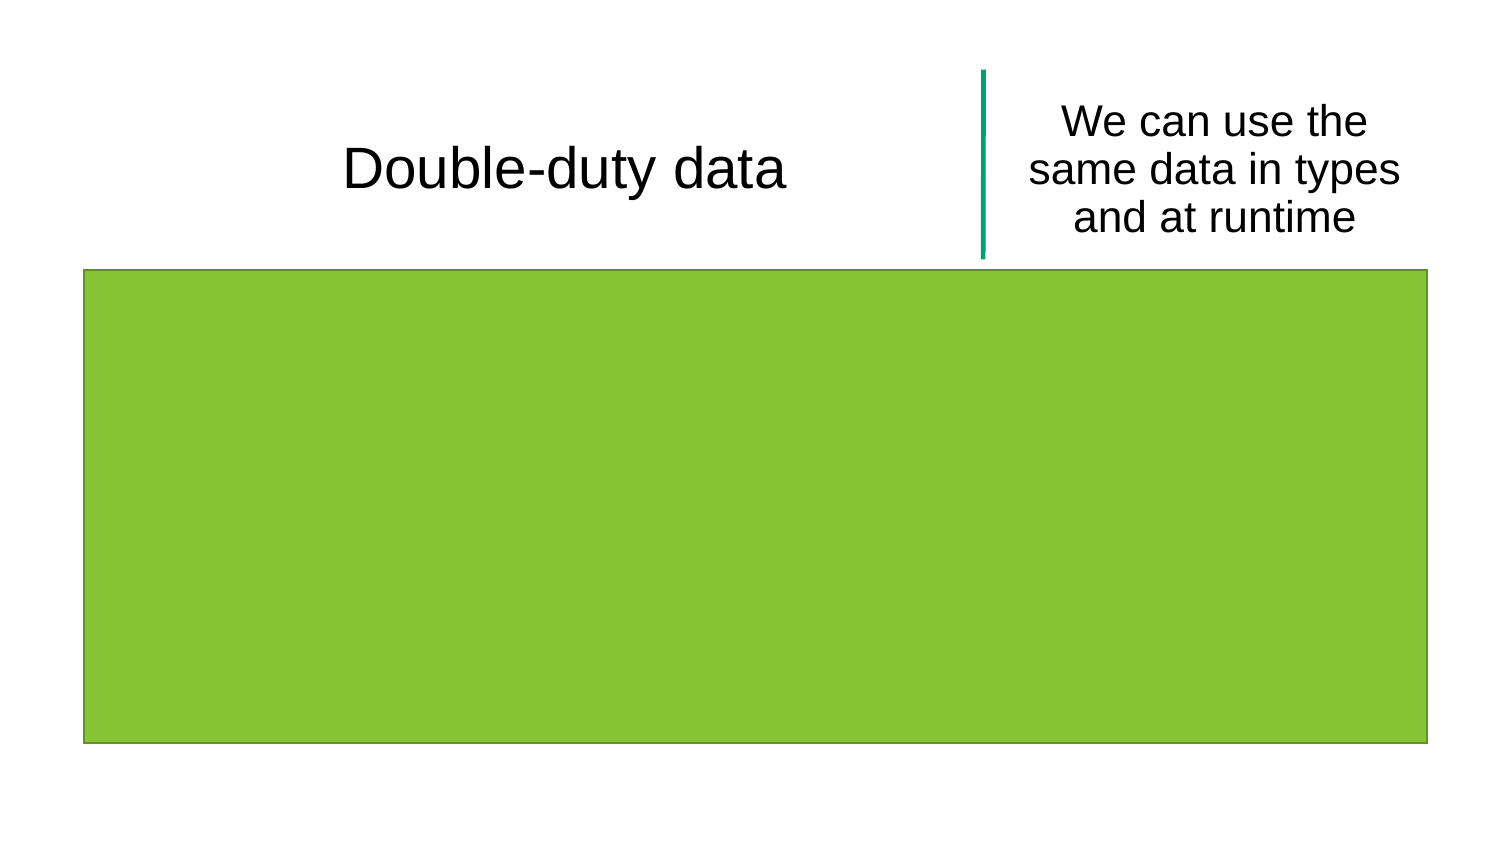

# Double-duty data
We can use the same data in types and at runtime